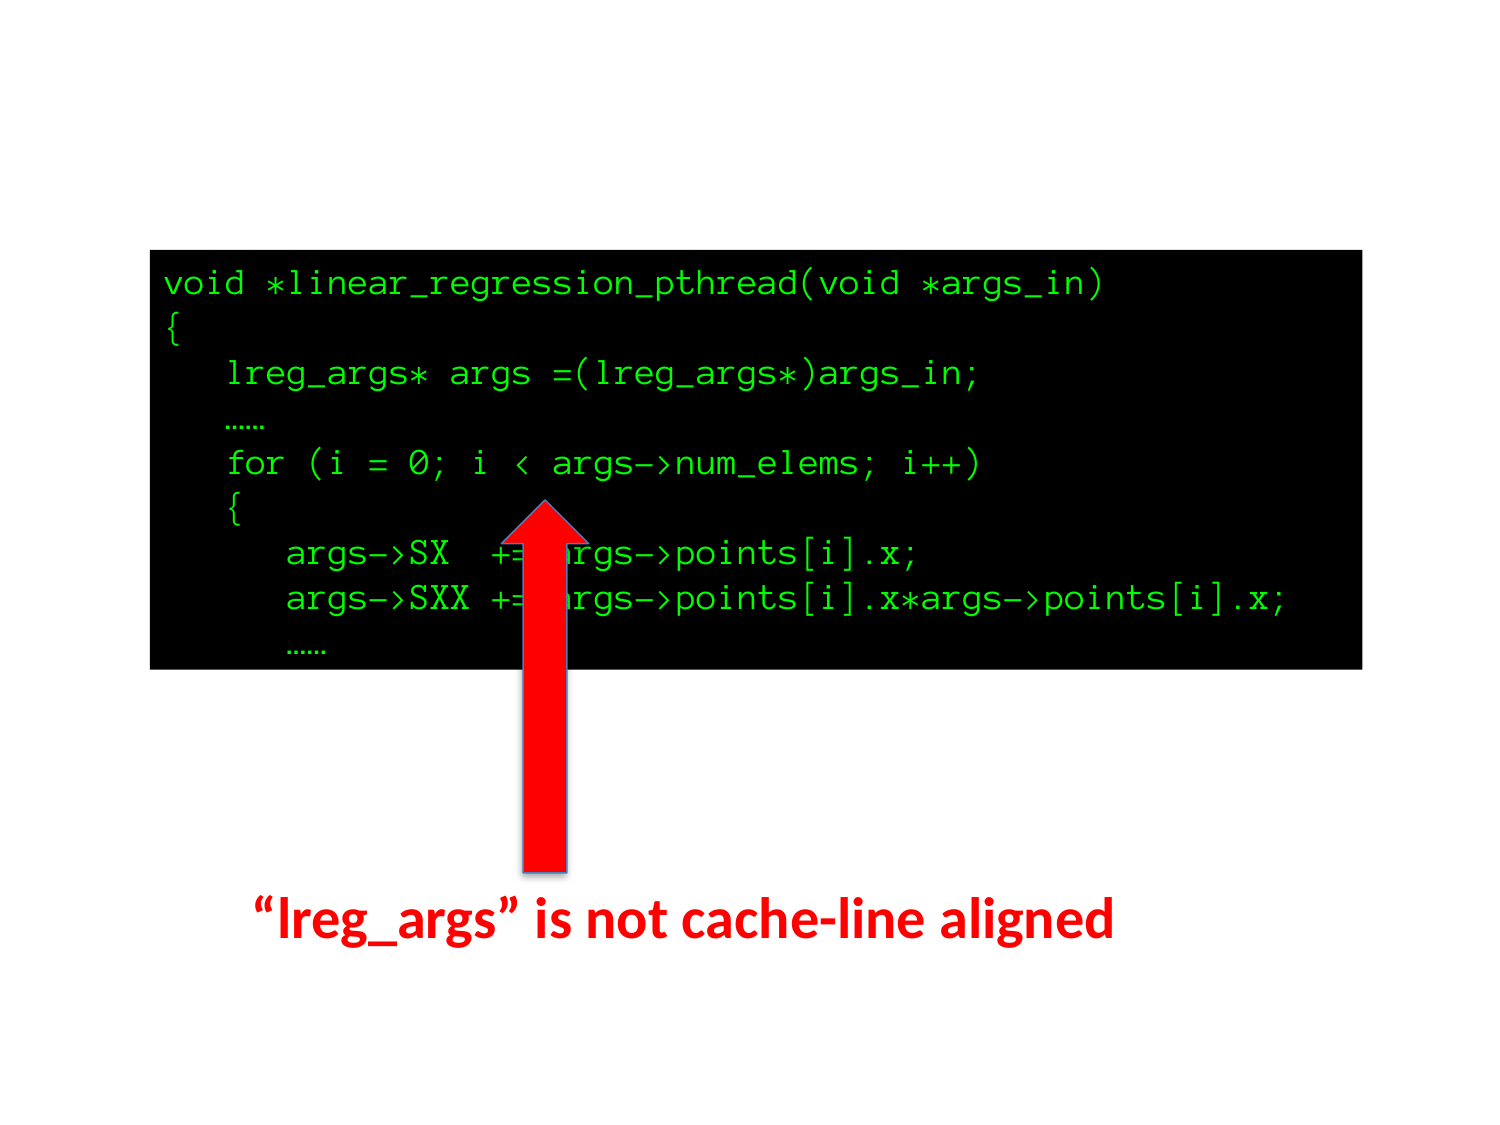

void *linear_regression_pthread(void *args_in)
{
   lreg_args* args =(lreg_args*)args_in;
   ……
   for (i = 0; i < args->num_elems; i++)
   {
      args->SX  += args->points[i].x;
      args->SXX += args->points[i].x*args->points[i].x;
      ……

“lreg_args” is not cache-line aligned